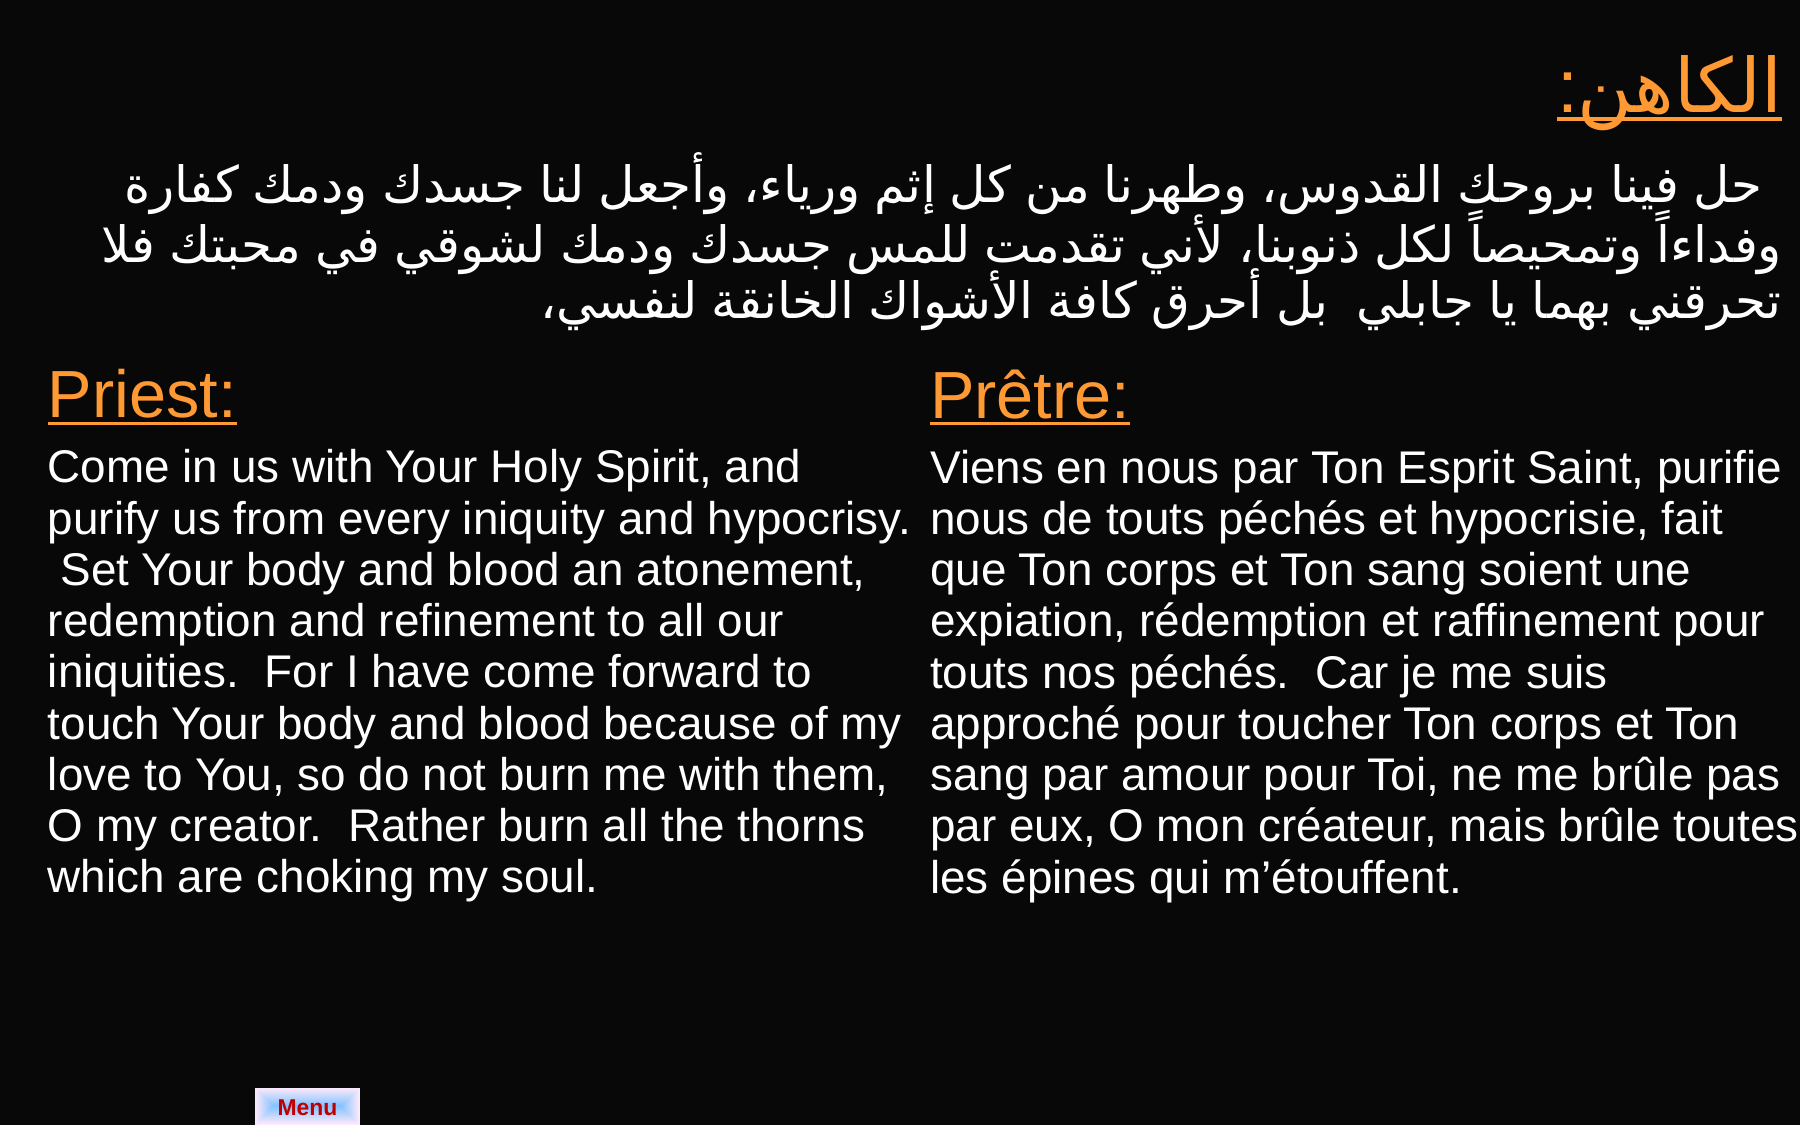

| الكاهن: حل فينا بروحك القدوس، وطهرنا من كل إثم ورياء، وأجعل لنا جسدك ودمك كفارة وفداءاً وتمحيصاً لكل ذنوبنا، لأني تقدمت للمس جسدك ودمك لشوقي في محبتك فلا تحرقني بهما يا جابلي بل أحرق كافة الأشواك الخانقة لنفسي، |  |
| --- | --- |
| Priest: Come in us with Your Holy Spirit, and purify us from every iniquity and hypocrisy. Set Your body and blood an atonement, redemption and refinement to all our iniquities. For I have come forward to touch Your body and blood because of my love to You, so do not burn me with them, O my creator. Rather burn all the thorns which are choking my soul. | Prêtre: Viens en nous par Ton Esprit Saint, purifie nous de touts péchés et hypocrisie, fait que Ton corps et Ton sang soient une expiation, rédemption et raffinement pour touts nos péchés. Car je me suis approché pour toucher Ton corps et Ton sang par amour pour Toi, ne me brûle pas par eux, O mon créateur, mais brûle toutes les épines qui m’étouffent. |

Menu